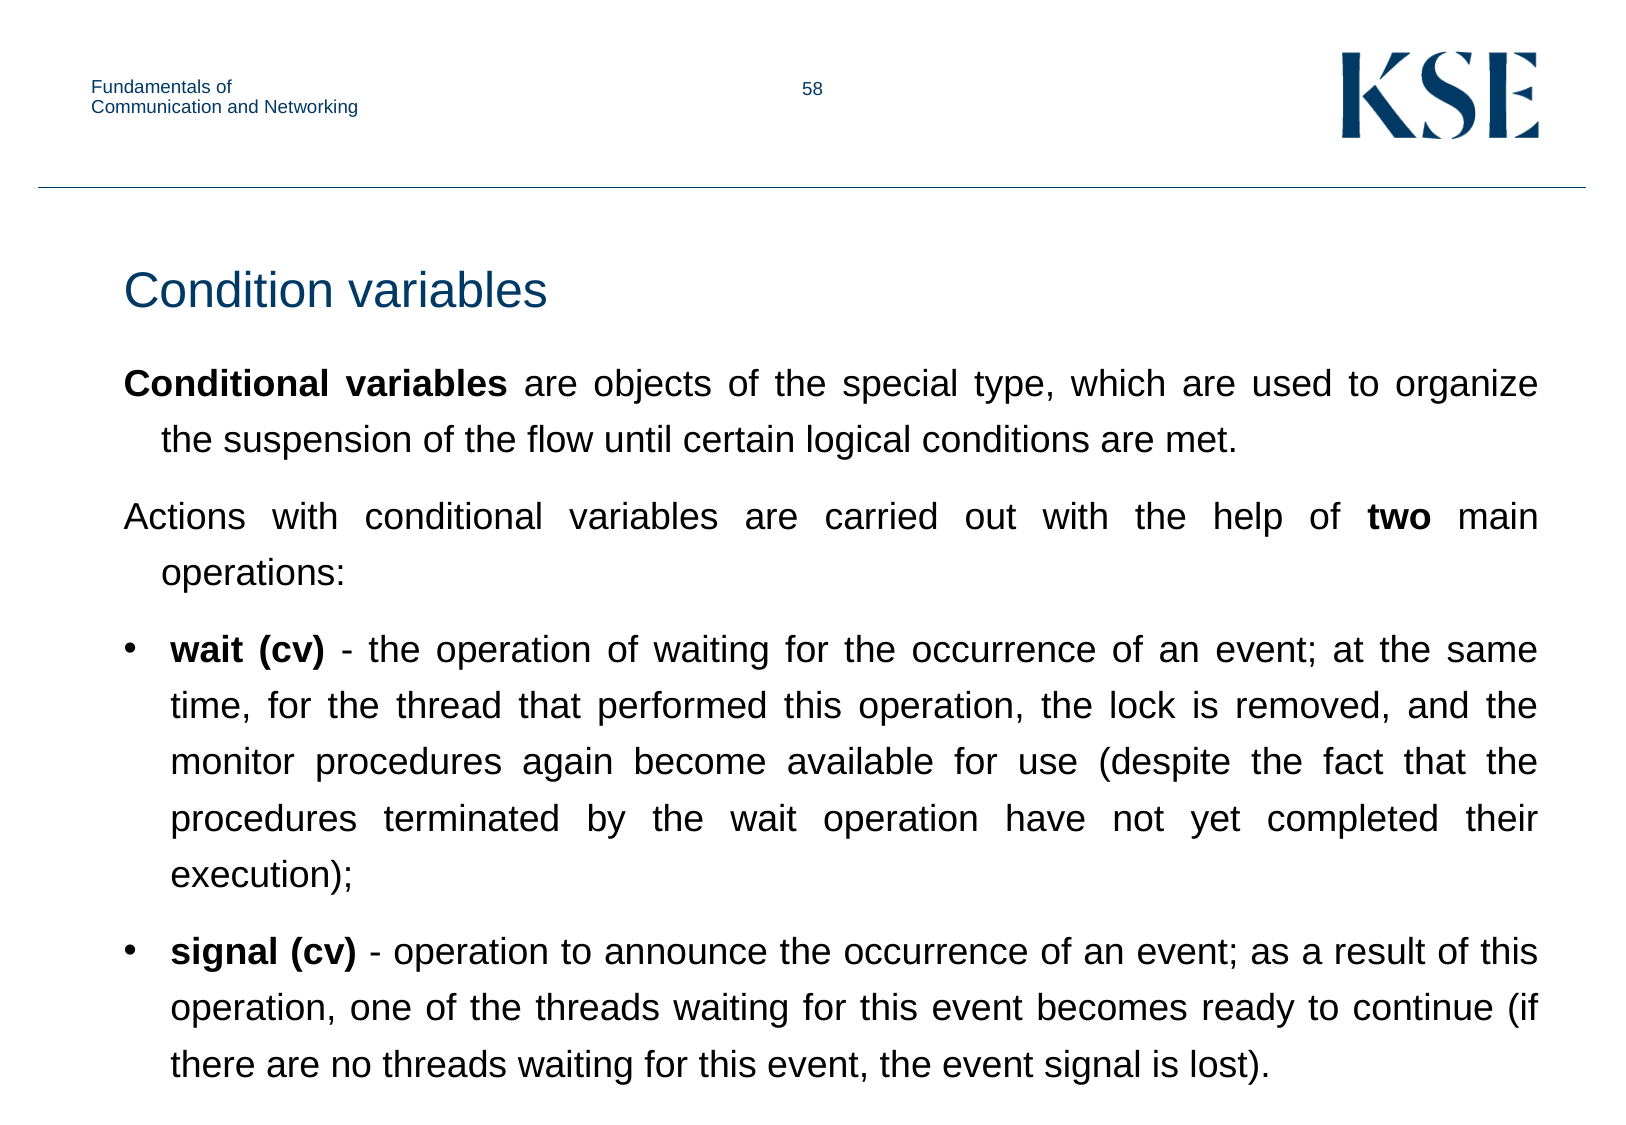

Fundamentals of Communication and Networking
Condition variables
Conditional variables are objects of the special type, which are used to organize the suspension of the flow until certain logical conditions are met.
Actions with conditional variables are carried out with the help of two main operations:
wait (cv) - the operation of waiting for the occurrence of an event; at the same time, for the thread that performed this operation, the lock is removed, and the monitor procedures again become available for use (despite the fact that the procedures terminated by the wait operation have not yet completed their execution);
signal (cv) - operation to announce the occurrence of an event; as a result of this operation, one of the threads waiting for this event becomes ready to continue (if there are no threads waiting for this event, the event signal is lost).